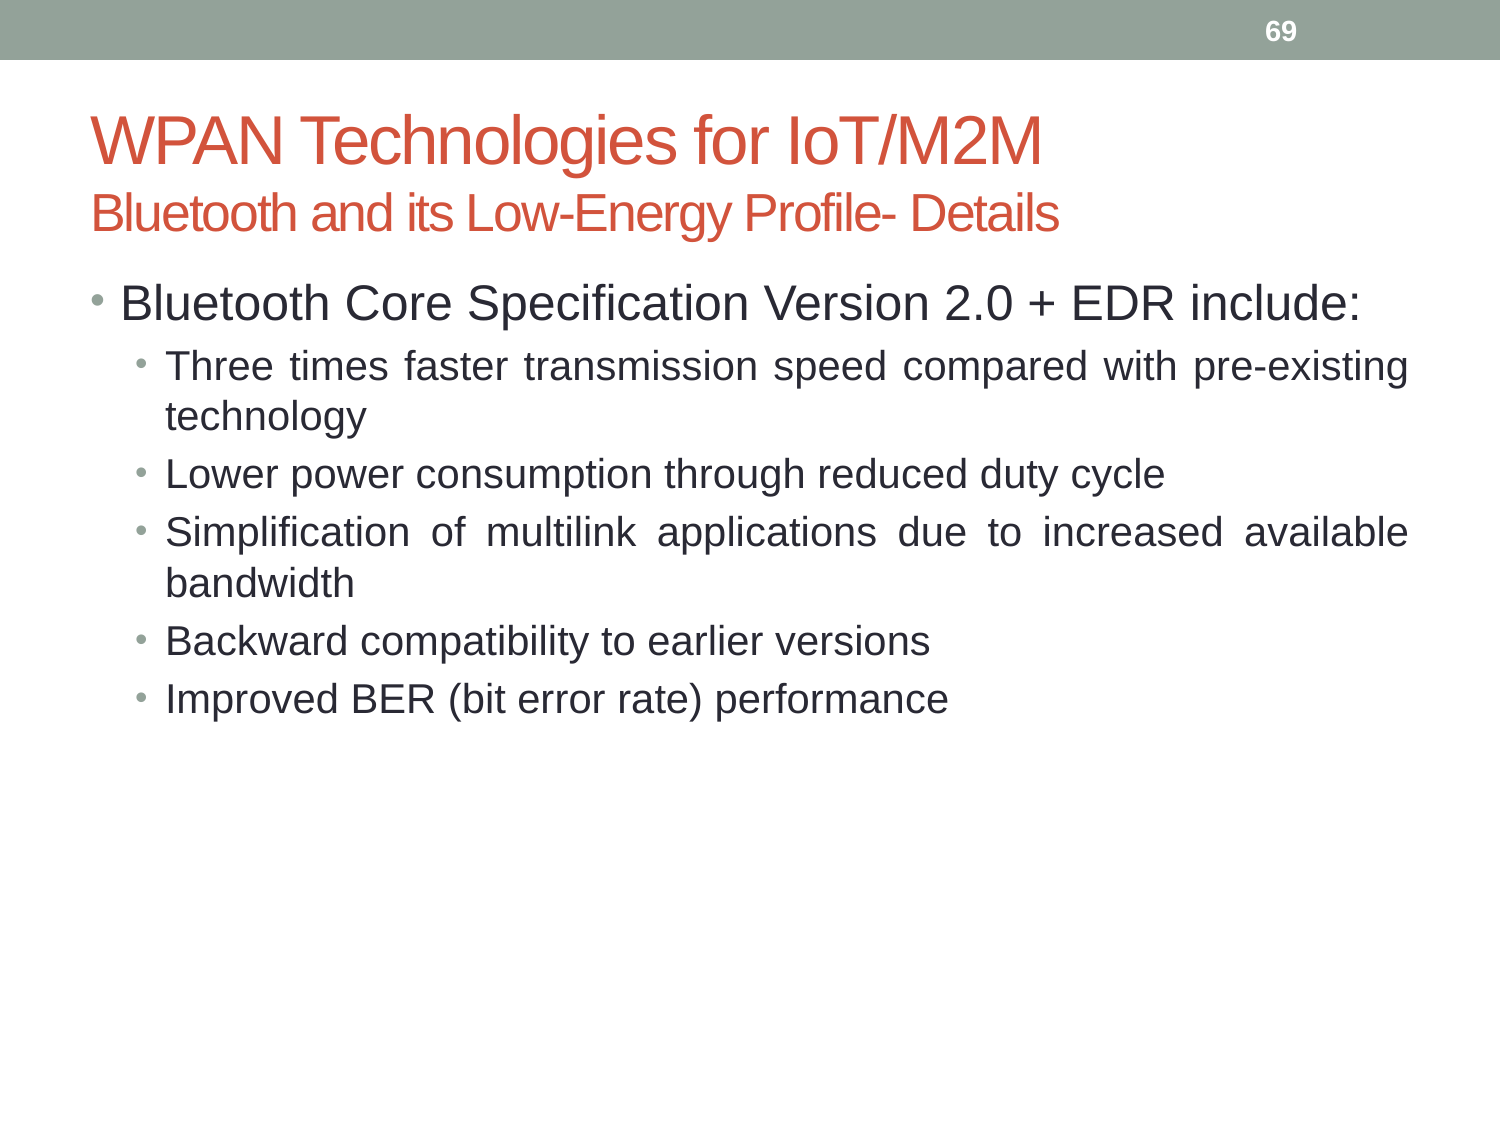

69
# WPAN Technologies for IoT/M2M Bluetooth and its Low-Energy Profile- Details
Bluetooth Core Specification Version 2.0 + EDR include:
Three times faster transmission speed compared with pre-existing technology
Lower power consumption through reduced duty cycle
Simplification of multilink applications due to increased available bandwidth
Backward compatibility to earlier versions
Improved BER (bit error rate) performance